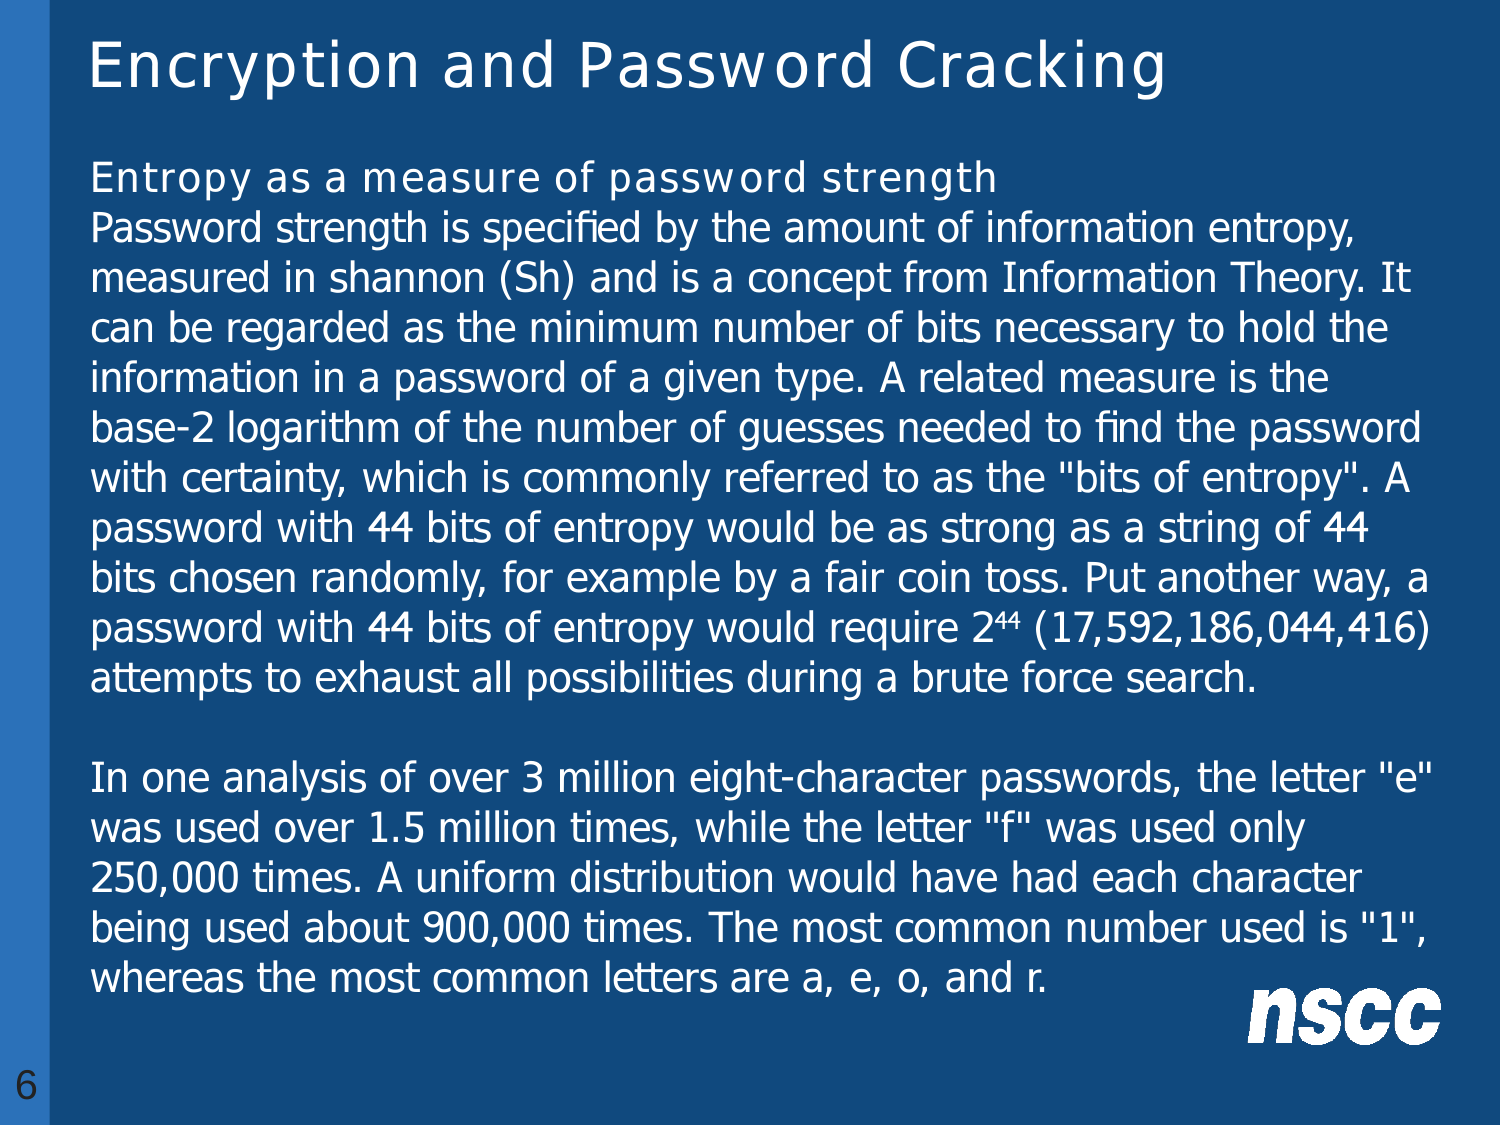

# Encryption and Password Cracking
Entropy as a measure of password strength
Password strength is specified by the amount of information entropy, measured in shannon (Sh) and is a concept from Information Theory. It can be regarded as the minimum number of bits necessary to hold the information in a password of a given type. A related measure is the base-2 logarithm of the number of guesses needed to find the password with certainty, which is commonly referred to as the "bits of entropy". A password with 44 bits of entropy would be as strong as a string of 44 bits chosen randomly, for example by a fair coin toss. Put another way, a password with 44 bits of entropy would require 244 (17,592,186,044,416) attempts to exhaust all possibilities during a brute force search.

In one analysis of over 3 million eight-character passwords, the letter "e" was used over 1.5 million times, while the letter "f" was used only 250,000 times. A uniform distribution would have had each character being used about 900,000 times. The most common number used is "1", whereas the most common letters are a, e, o, and r.
6